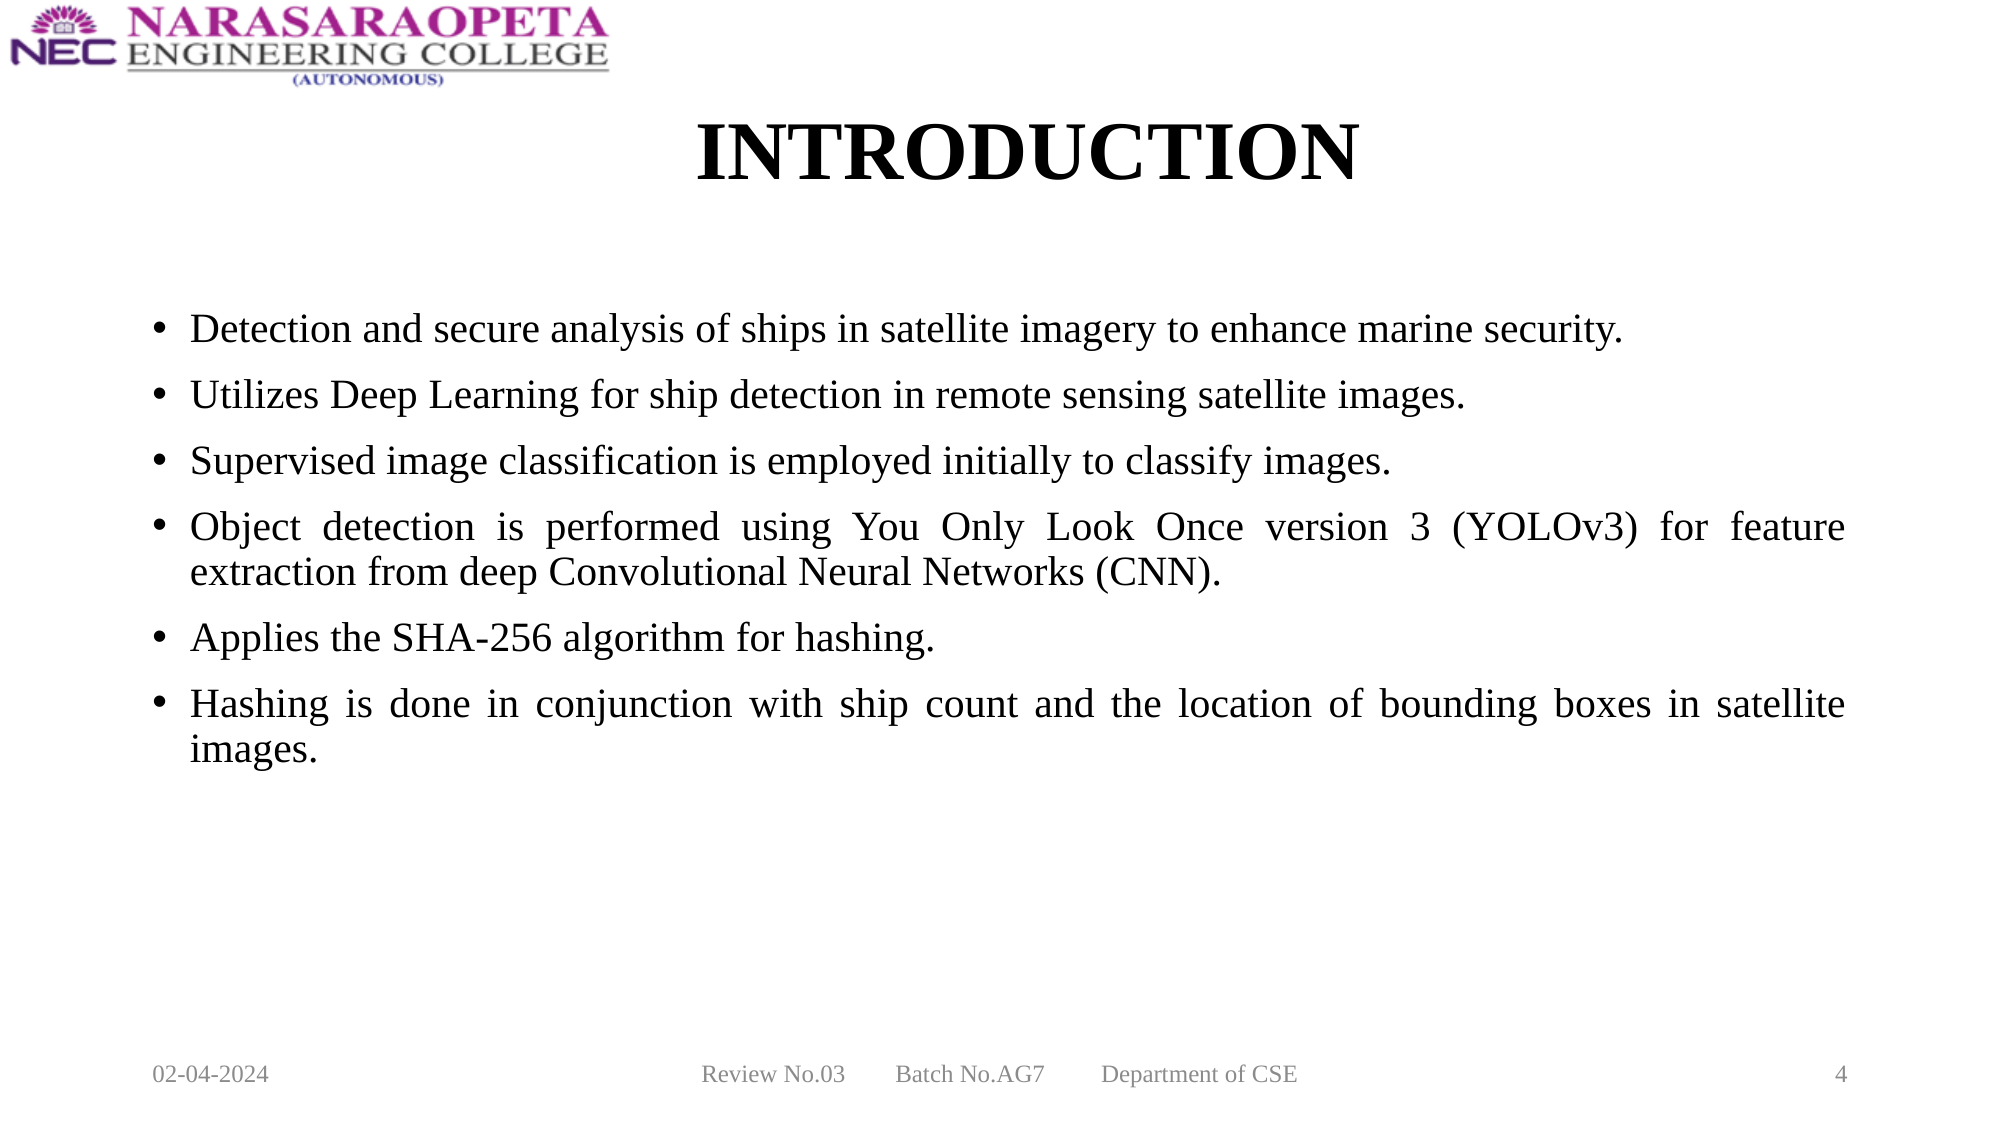

# INTRODUCTION
Detection and secure analysis of ships in satellite imagery to enhance marine security.
Utilizes Deep Learning for ship detection in remote sensing satellite images.
Supervised image classification is employed initially to classify images.
Object detection is performed using You Only Look Once version 3 (YOLOv3) for feature extraction from deep Convolutional Neural Networks (CNN).
Applies the SHA-256 algorithm for hashing.
Hashing is done in conjunction with ship count and the location of bounding boxes in satellite images.

02-04-2024
Review No.03        Batch No.AG7         Department of CSE
4